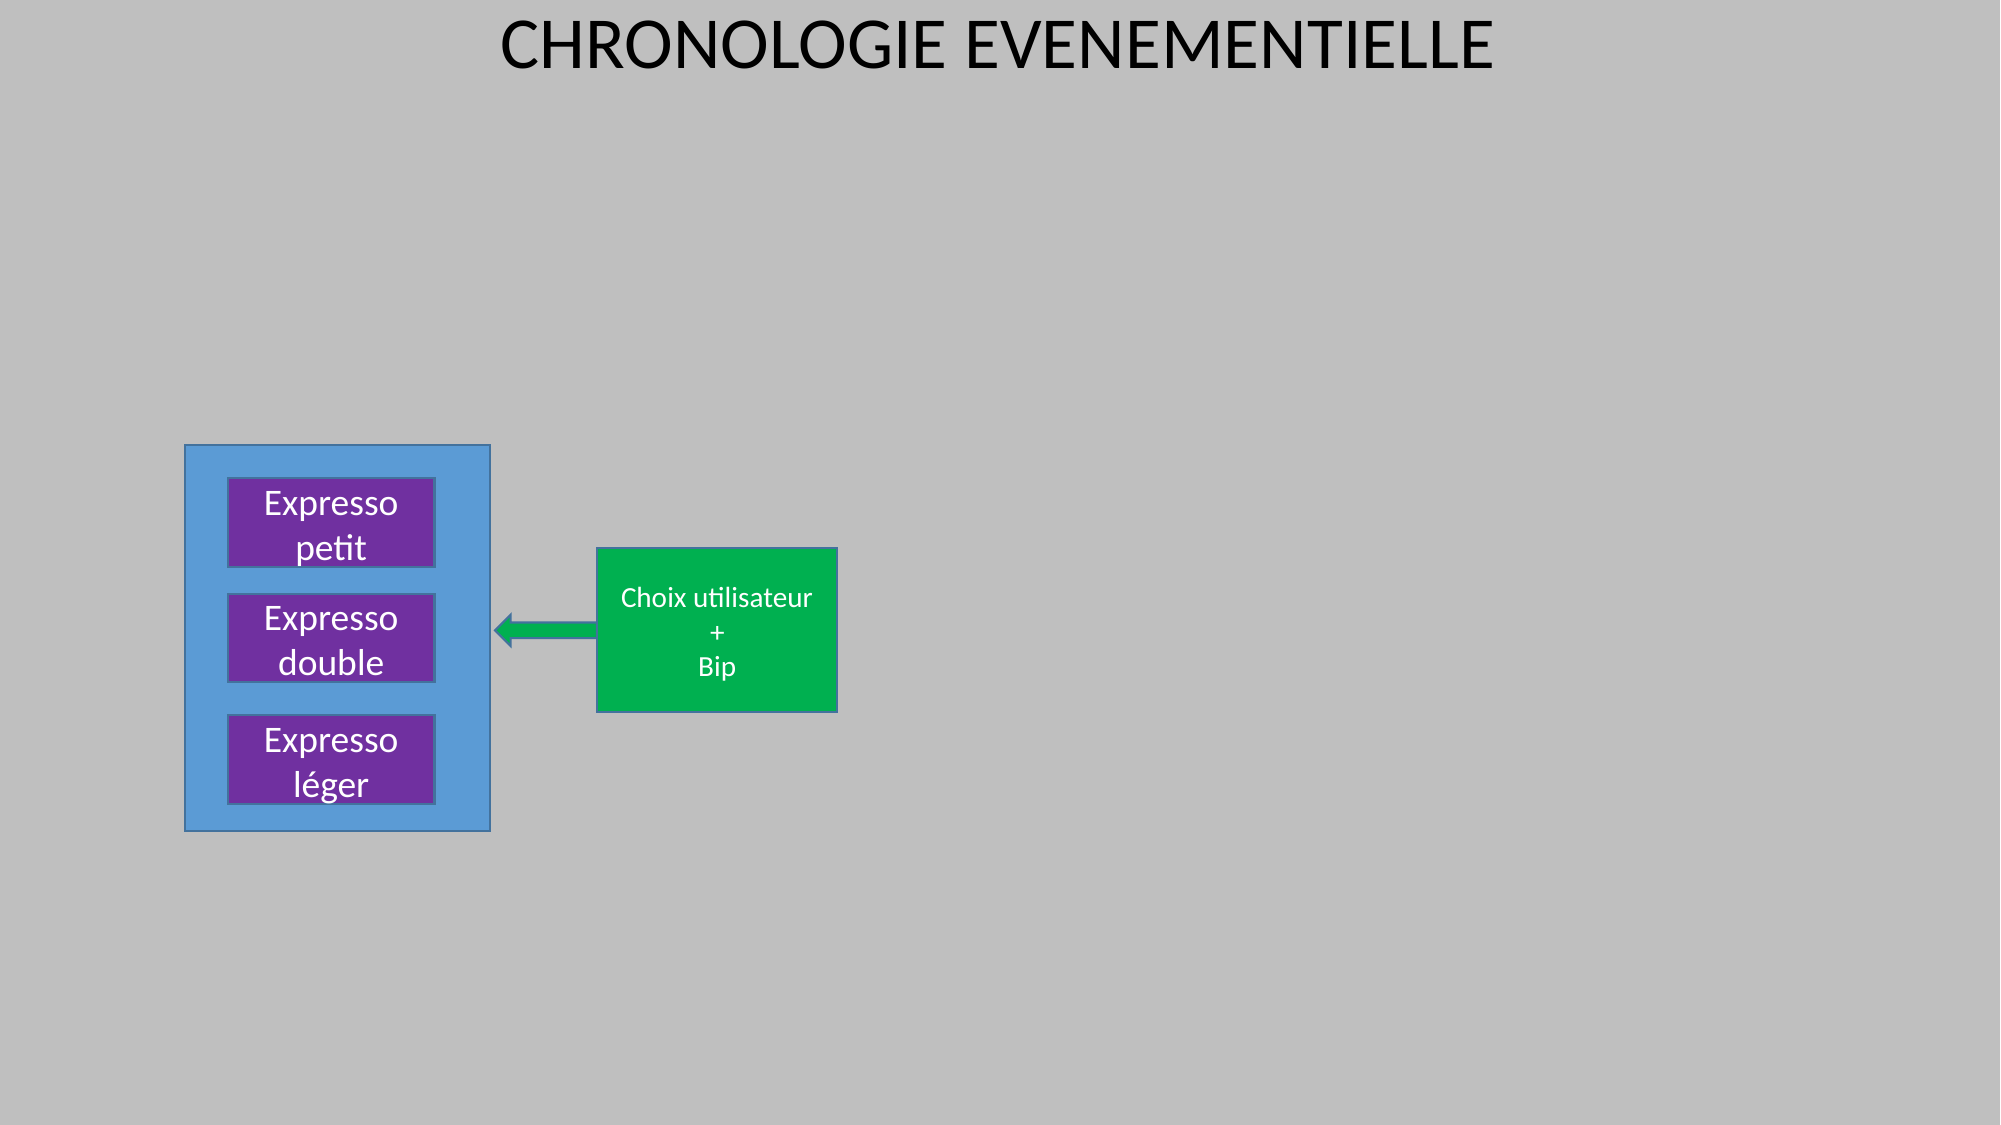

# CHRONOLOGIE EVENEMENTIELLE

Expresso petit
Expresso
double
Expresso léger
Choix utilisateur
+
Bip